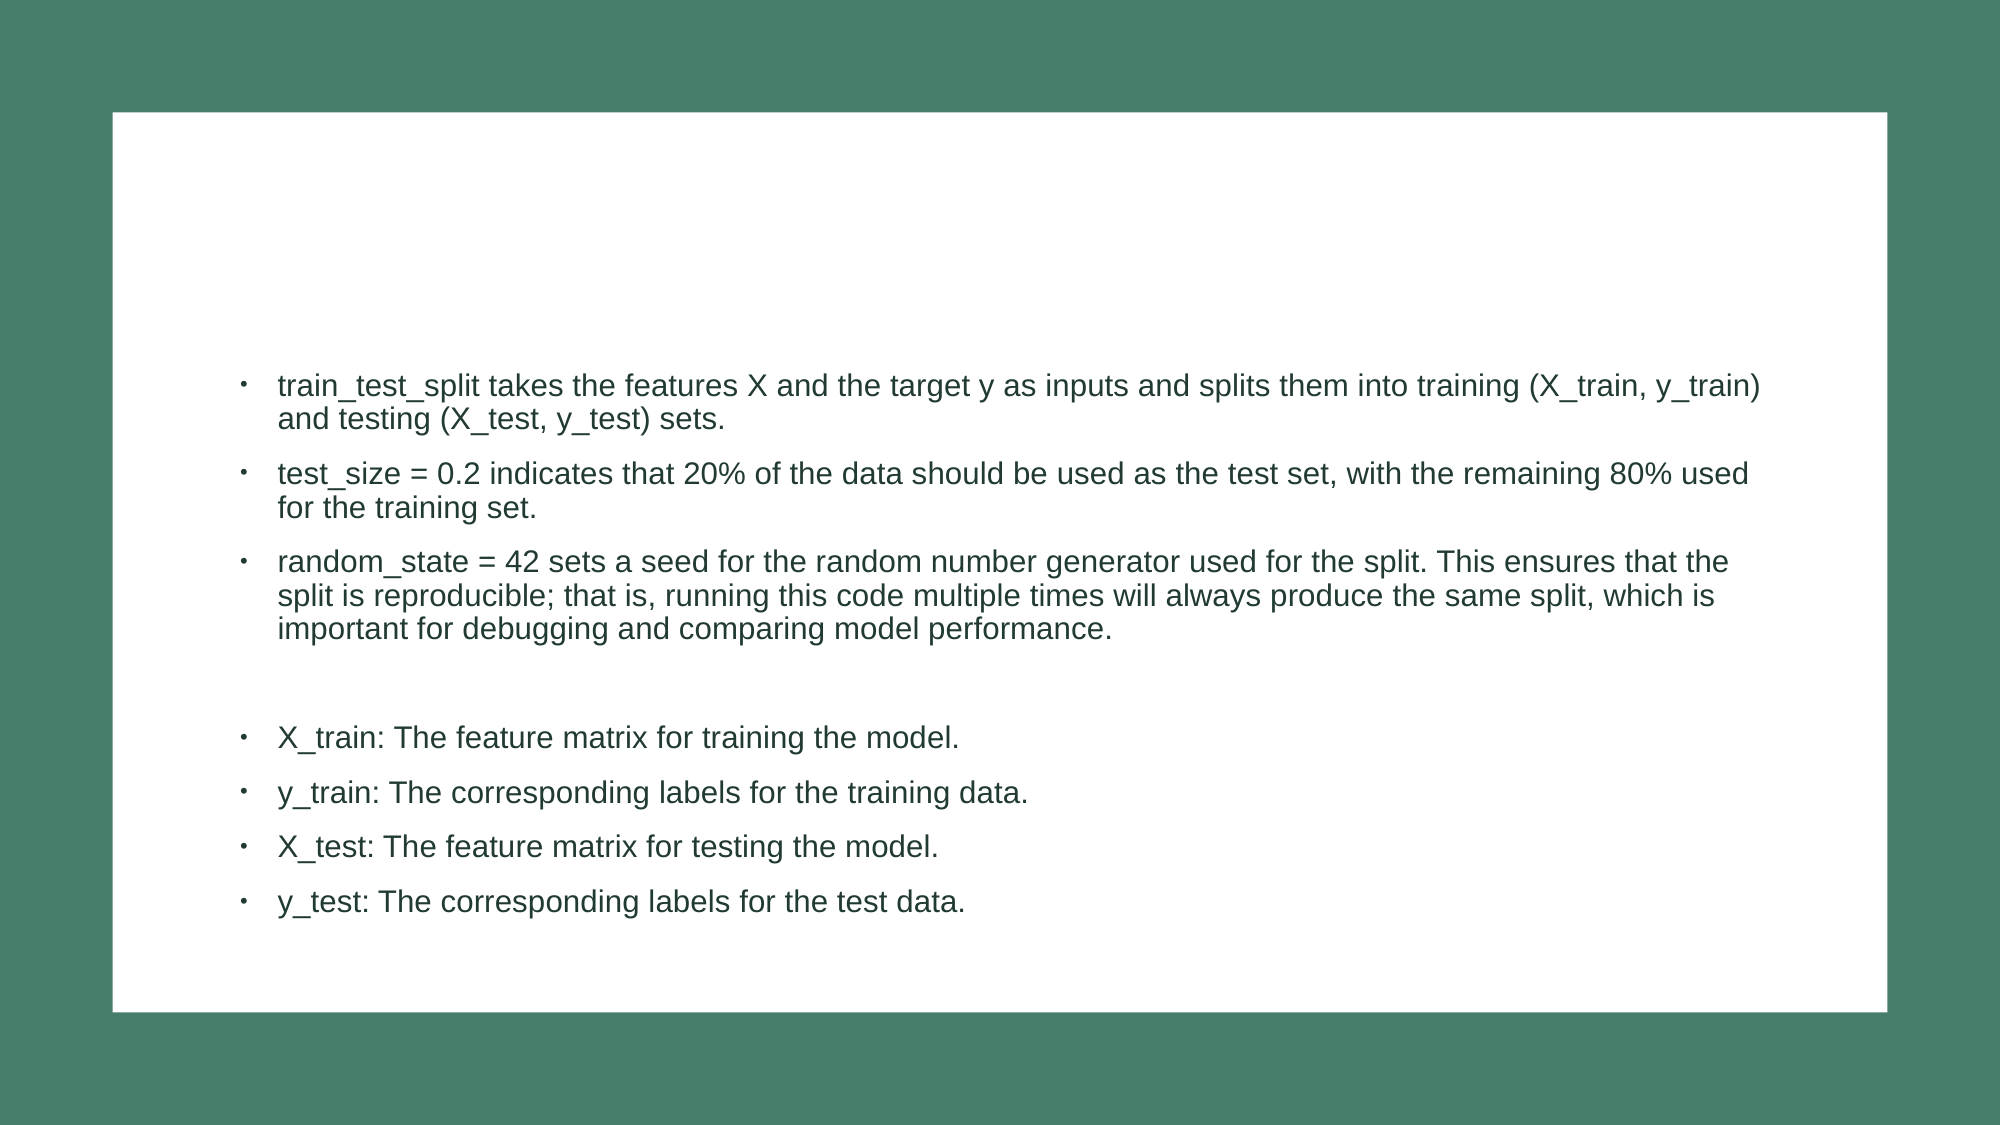

train_test_split takes the features X and the target y as inputs and splits them into training (X_train, y_train) and testing (X_test, y_test) sets.
test_size = 0.2 indicates that 20% of the data should be used as the test set, with the remaining 80% used for the training set.
random_state = 42 sets a seed for the random number generator used for the split. This ensures that the split is reproducible; that is, running this code multiple times will always produce the same split, which is important for debugging and comparing model performance.

X_train: The feature matrix for training the model.
y_train: The corresponding labels for the training data.
X_test: The feature matrix for testing the model.
y_test: The corresponding labels for the test data.